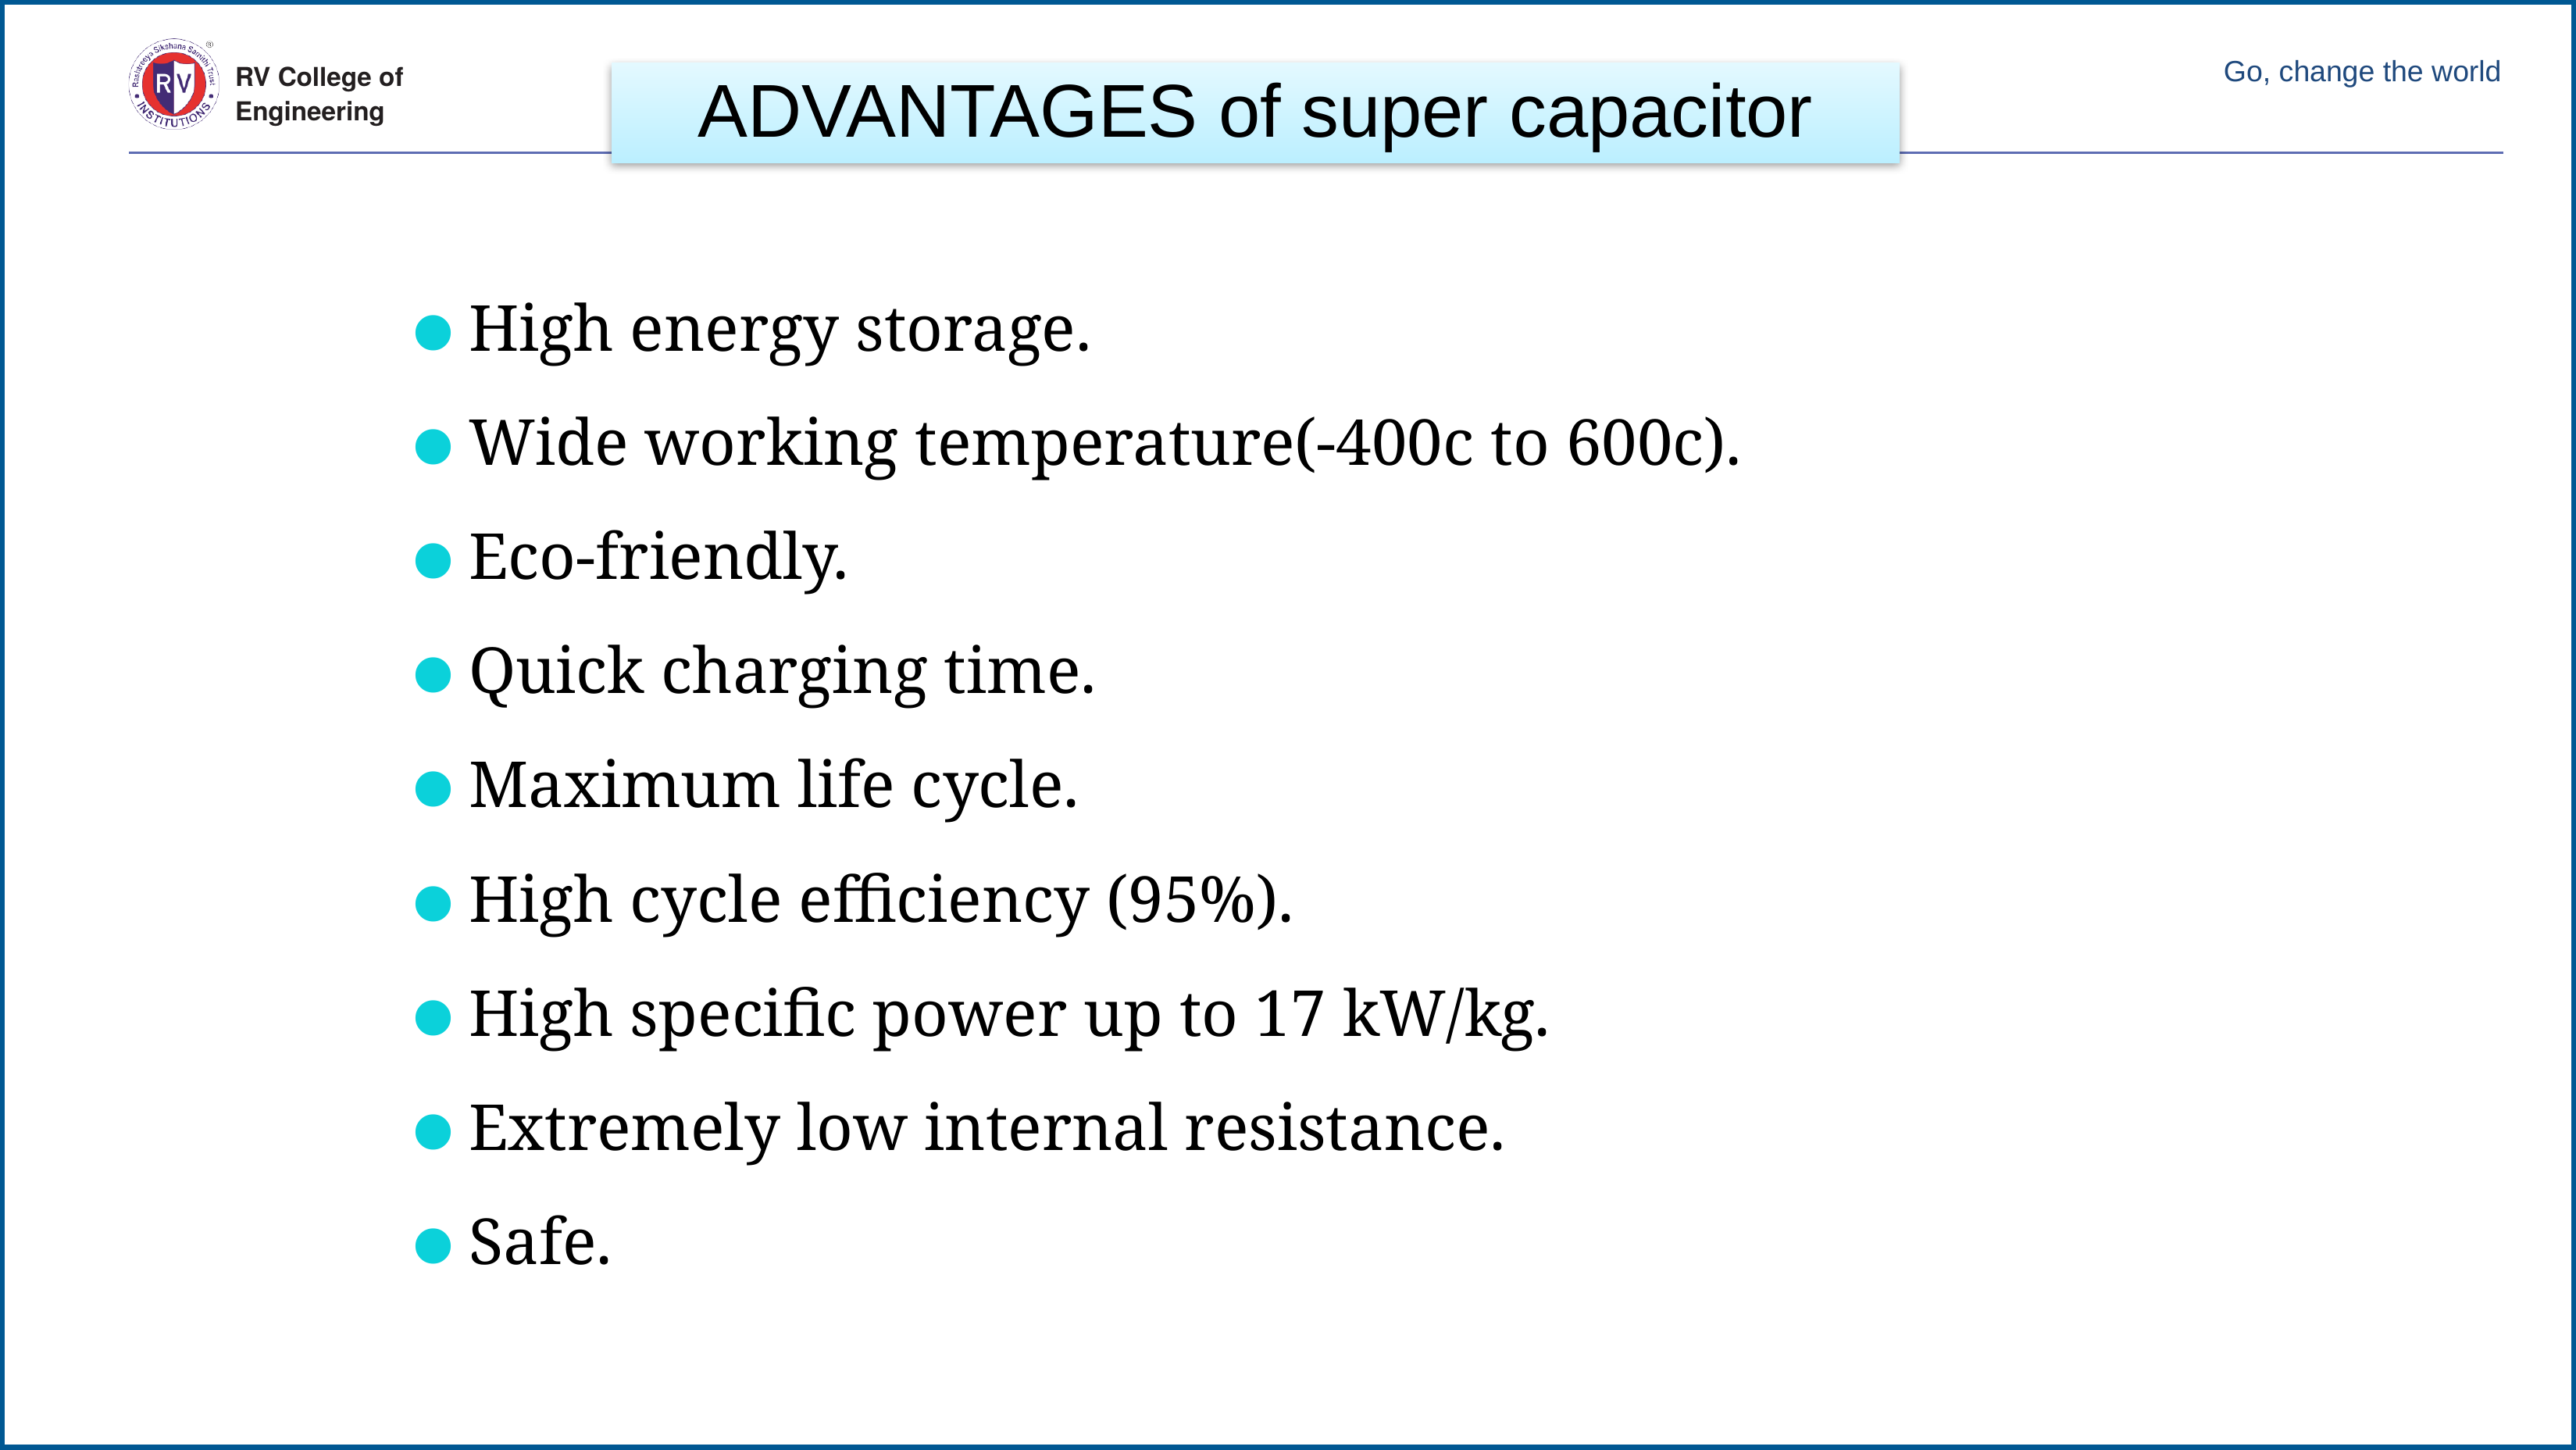

ADVANTAGES of super capacitor
⚫ High energy storage.
⚫ Wide working temperature(-400c to 600c).
⚫ Eco-friendly.
⚫ Quick charging time.
⚫ Maximum life cycle.
⚫ High cycle efficiency (95%).
⚫ High specific power up to 17 kW/kg.
⚫ Extremely low internal resistance.
⚫ Safe.